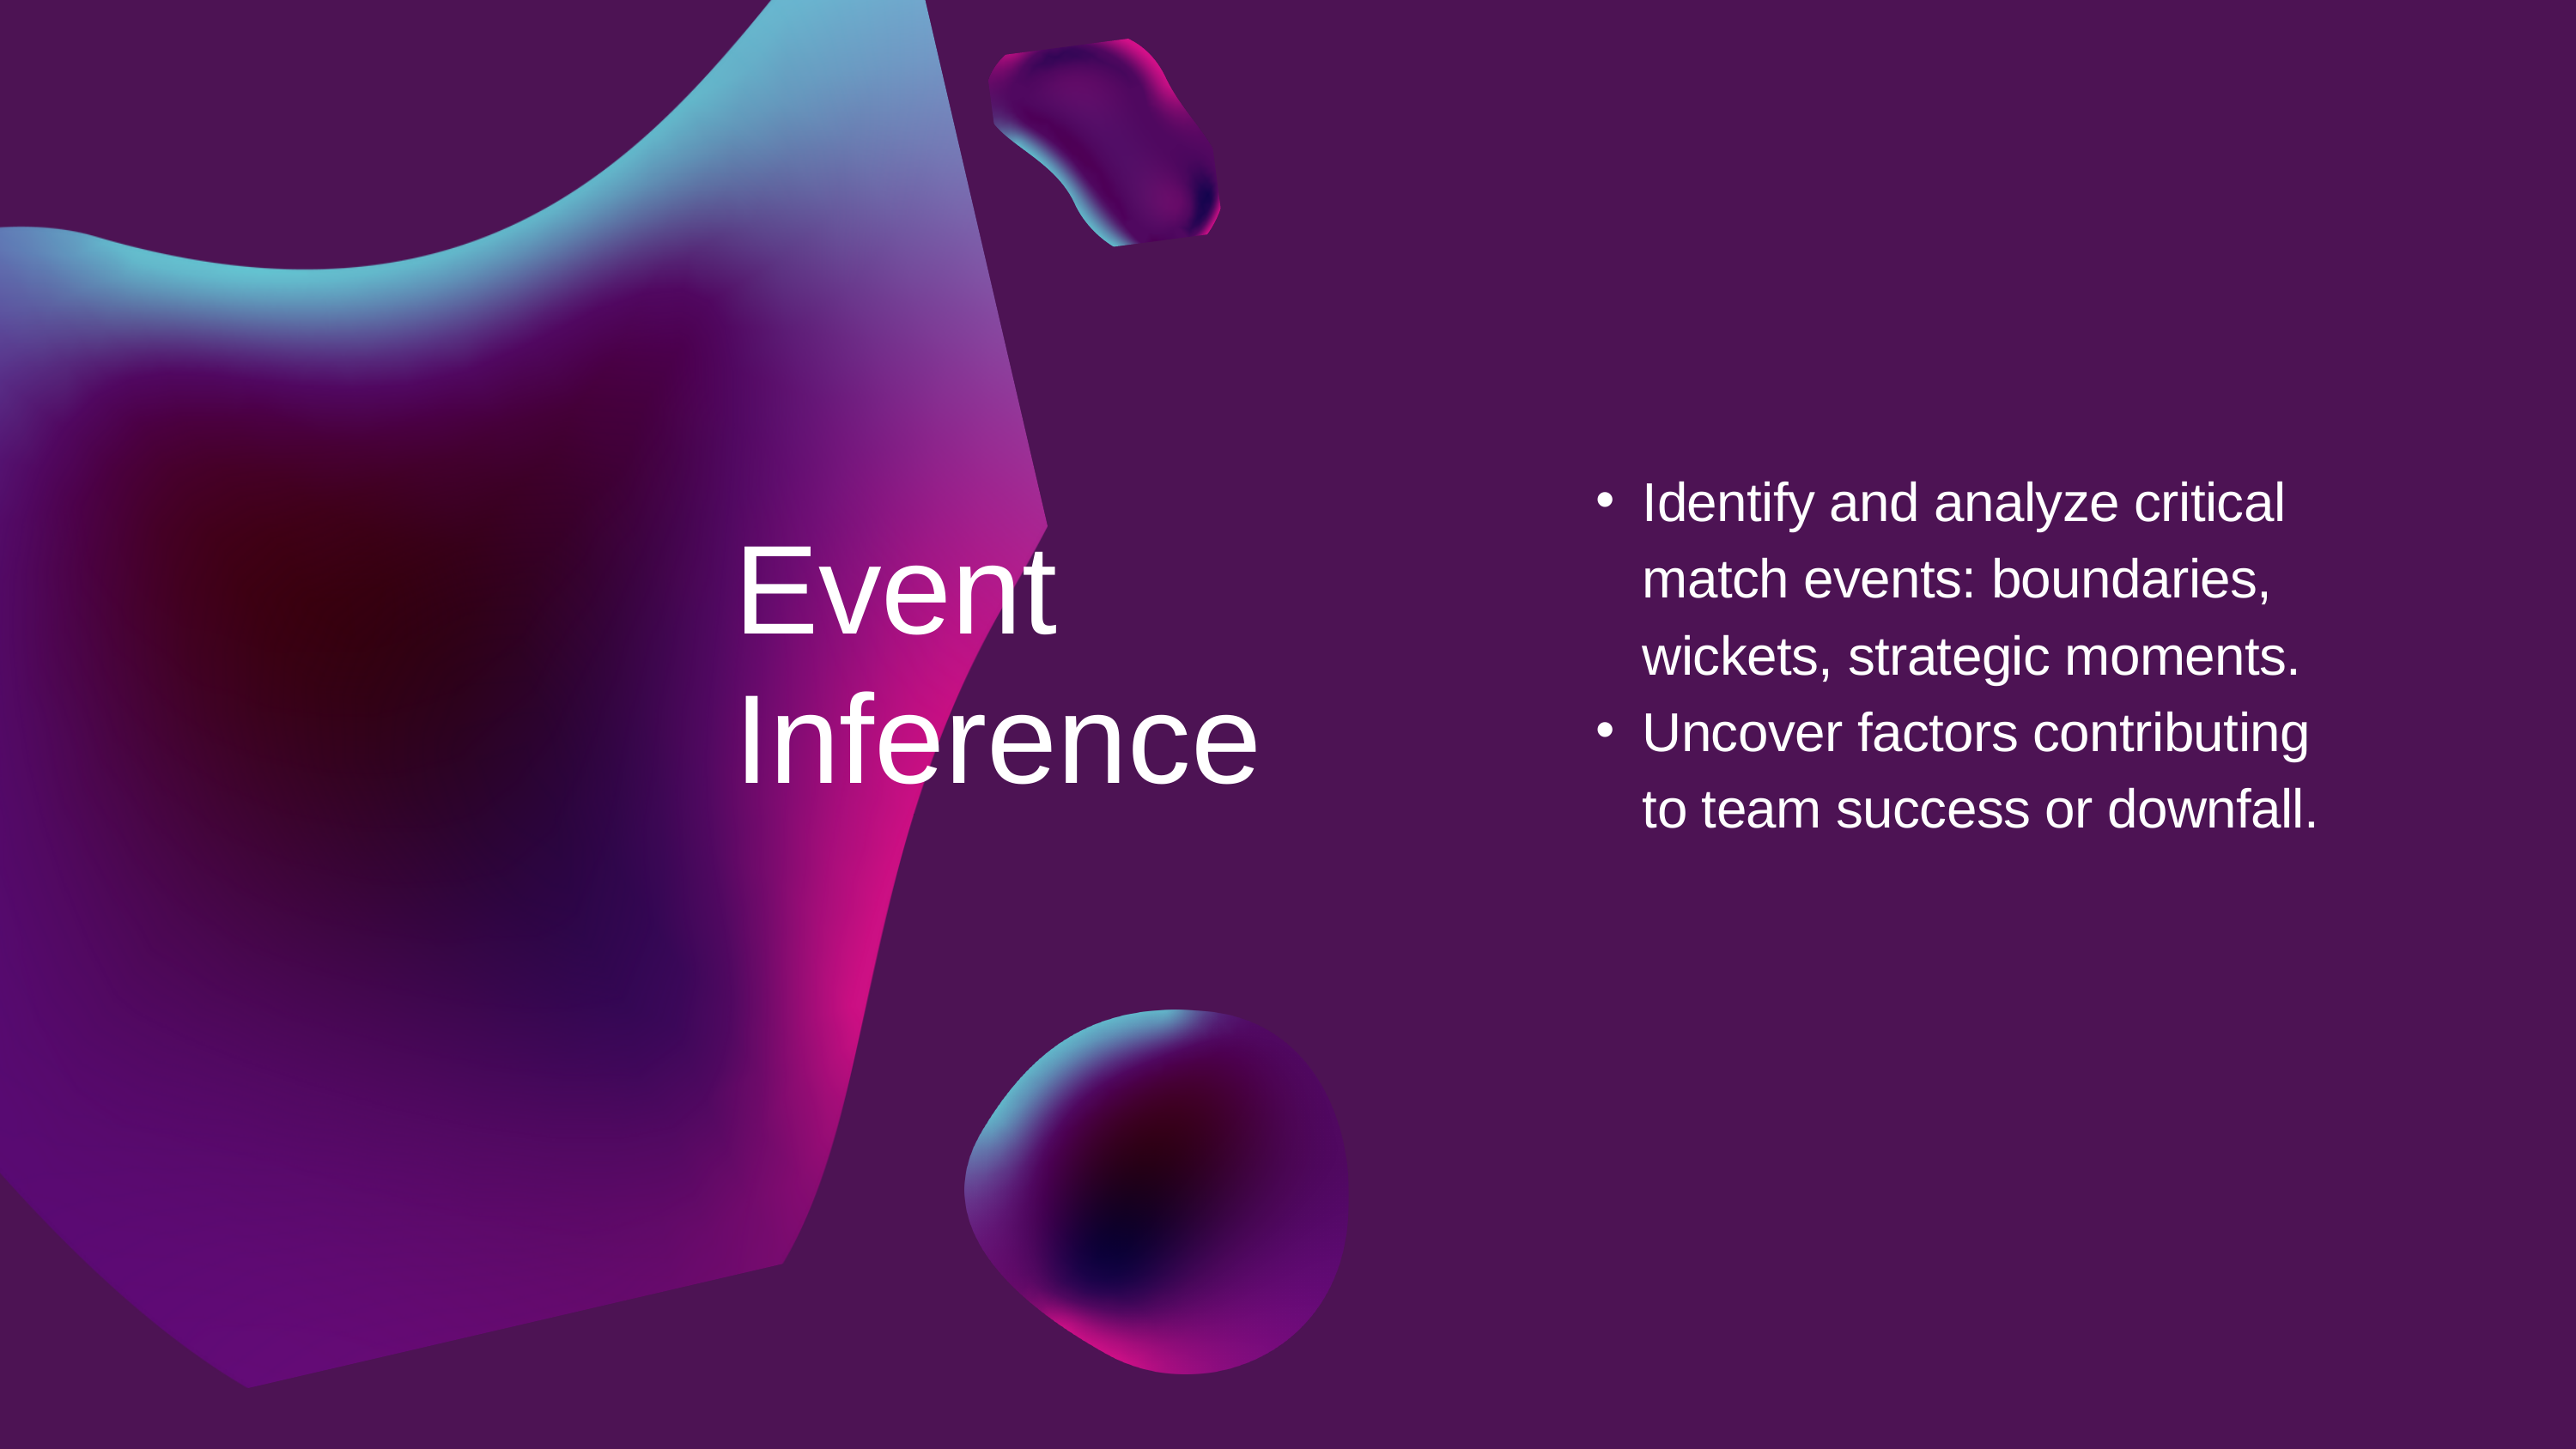

Identify and analyze critical match events: boundaries, wickets, strategic moments.
Uncover factors contributing to team success or downfall.
Event Inference